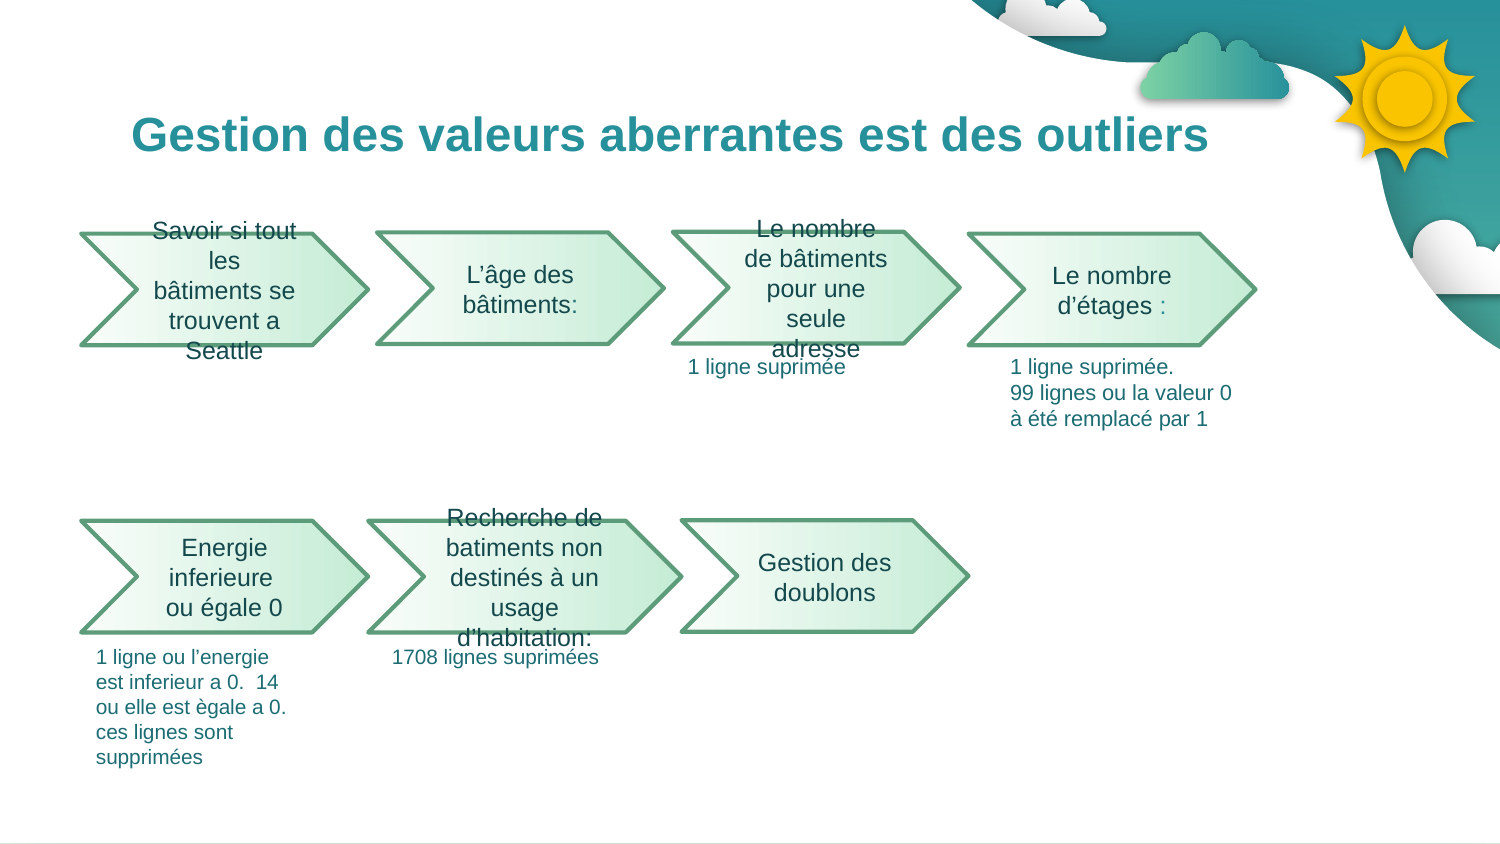

# Gestion des valeurs aberrantes est des outliers
Le nombre de bâtiments pour une seule adresse
L’âge des bâtiments:
Savoir si tout les bâtiments se trouvent a Seattle
Le nombre d’étages :
1 ligne suprimée
1 ligne suprimée.
99 lignes ou la valeur 0 à été remplacé par 1
Gestion des doublons
Recherche de batiments non destinés à un usage d’habitation:
Energie inferieure  ou égale 0
1 ligne ou l’energie est inferieur a 0.  14 ou elle est ègale a 0. ces lignes sont supprimées
1708 lignes suprimées